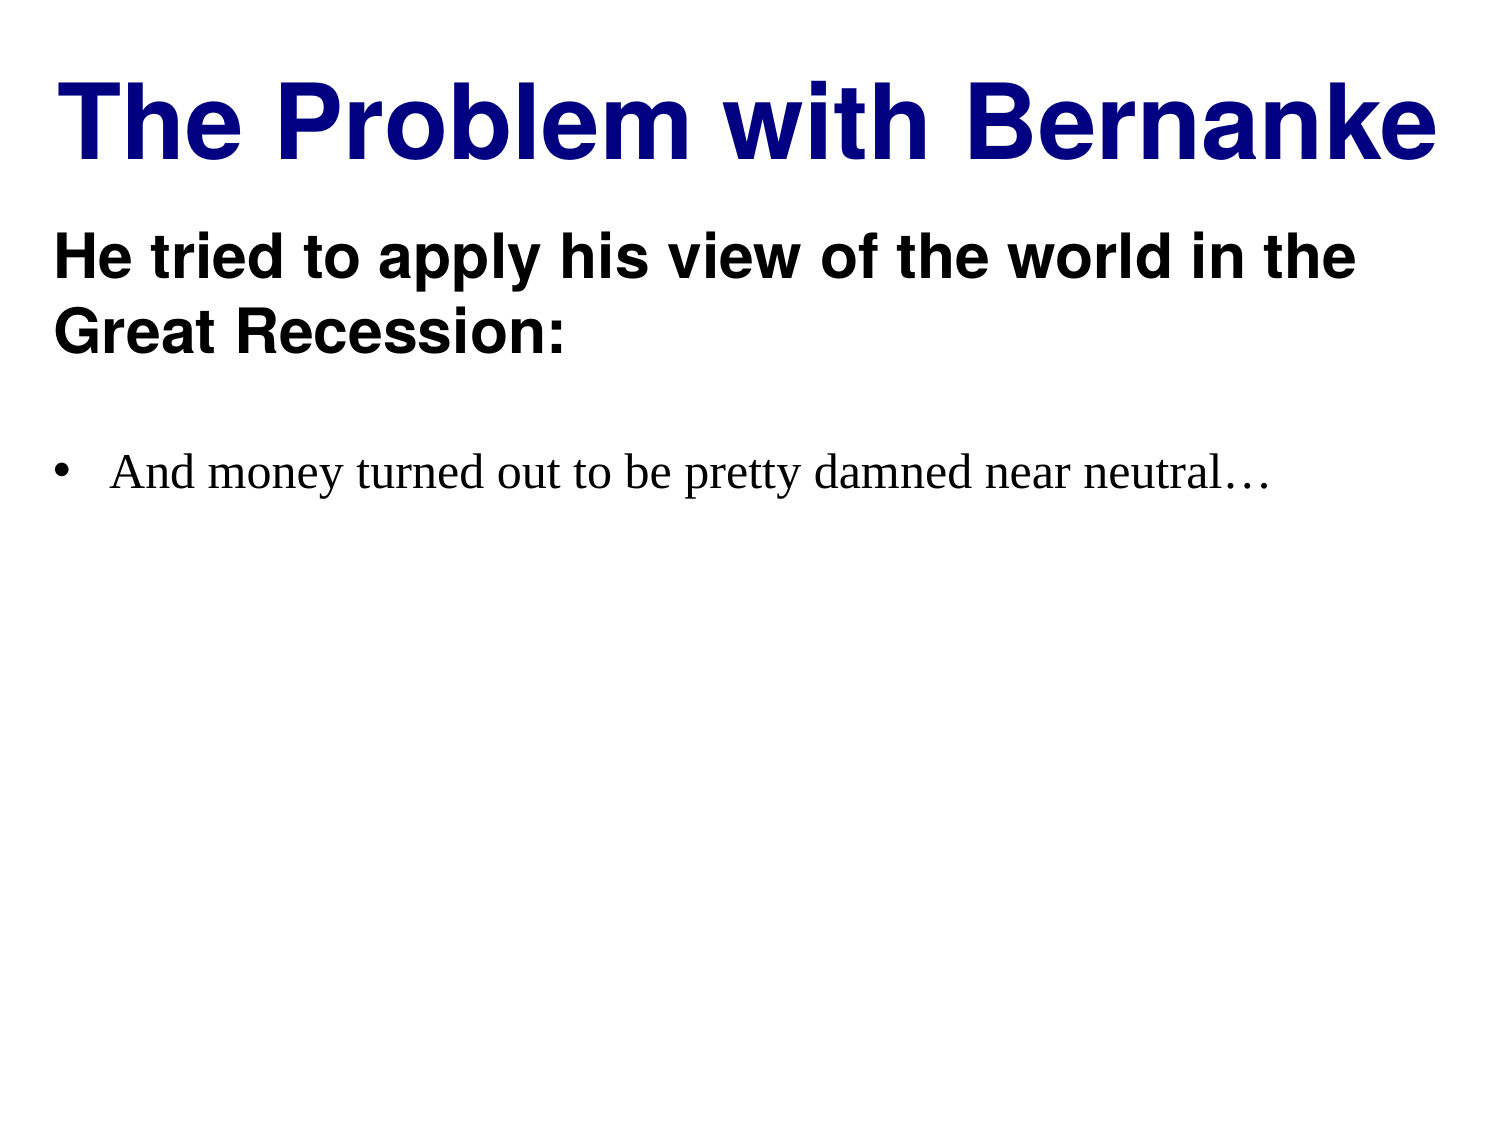

The Problem with Bernanke
He tried to apply his view of the world in the Great Recession:
And money turned out to be pretty damned near neutral…